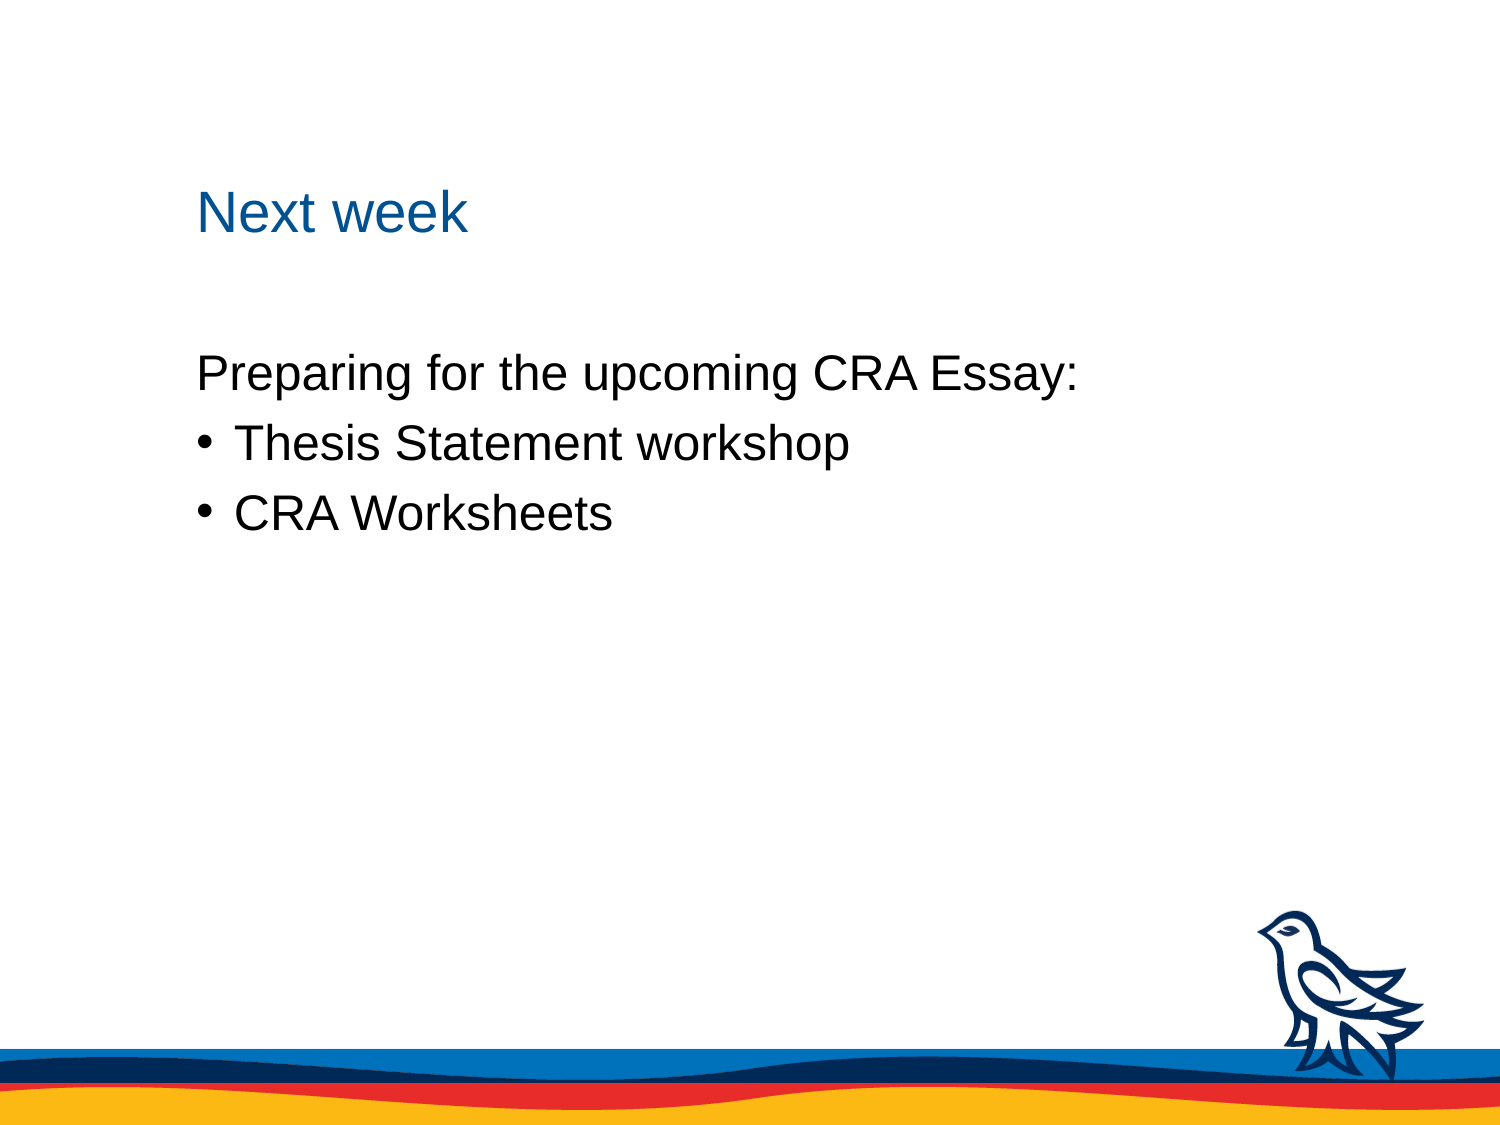

# Next week
Preparing for the upcoming CRA Essay:
 Thesis Statement workshop
 CRA Worksheets